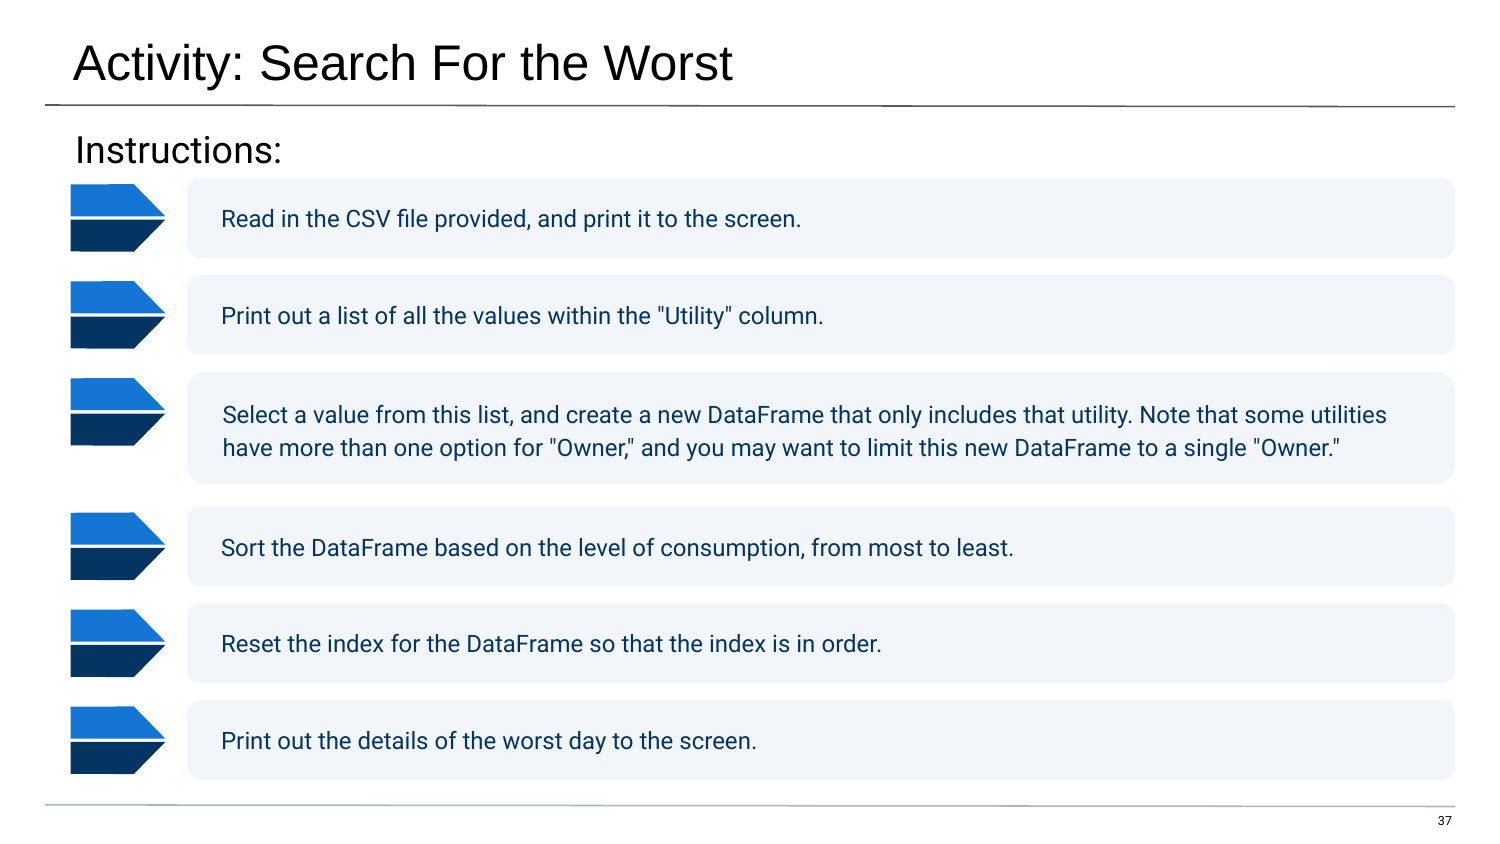

# Activity: Search For the Worst
Instructions:
Read in the CSV file provided, and print it to the screen.

Print out a list of all the values within the "Utility" column.

Select a value from this list, and create a new DataFrame that only includes that utility. Note that some utilities have more than one option for "Owner," and you may want to limit this new DataFrame to a single "Owner."

Sort the DataFrame based on the level of consumption, from most to least.

Reset the index for the DataFrame so that the index is in order.

Print out the details of the worst day to the screen.